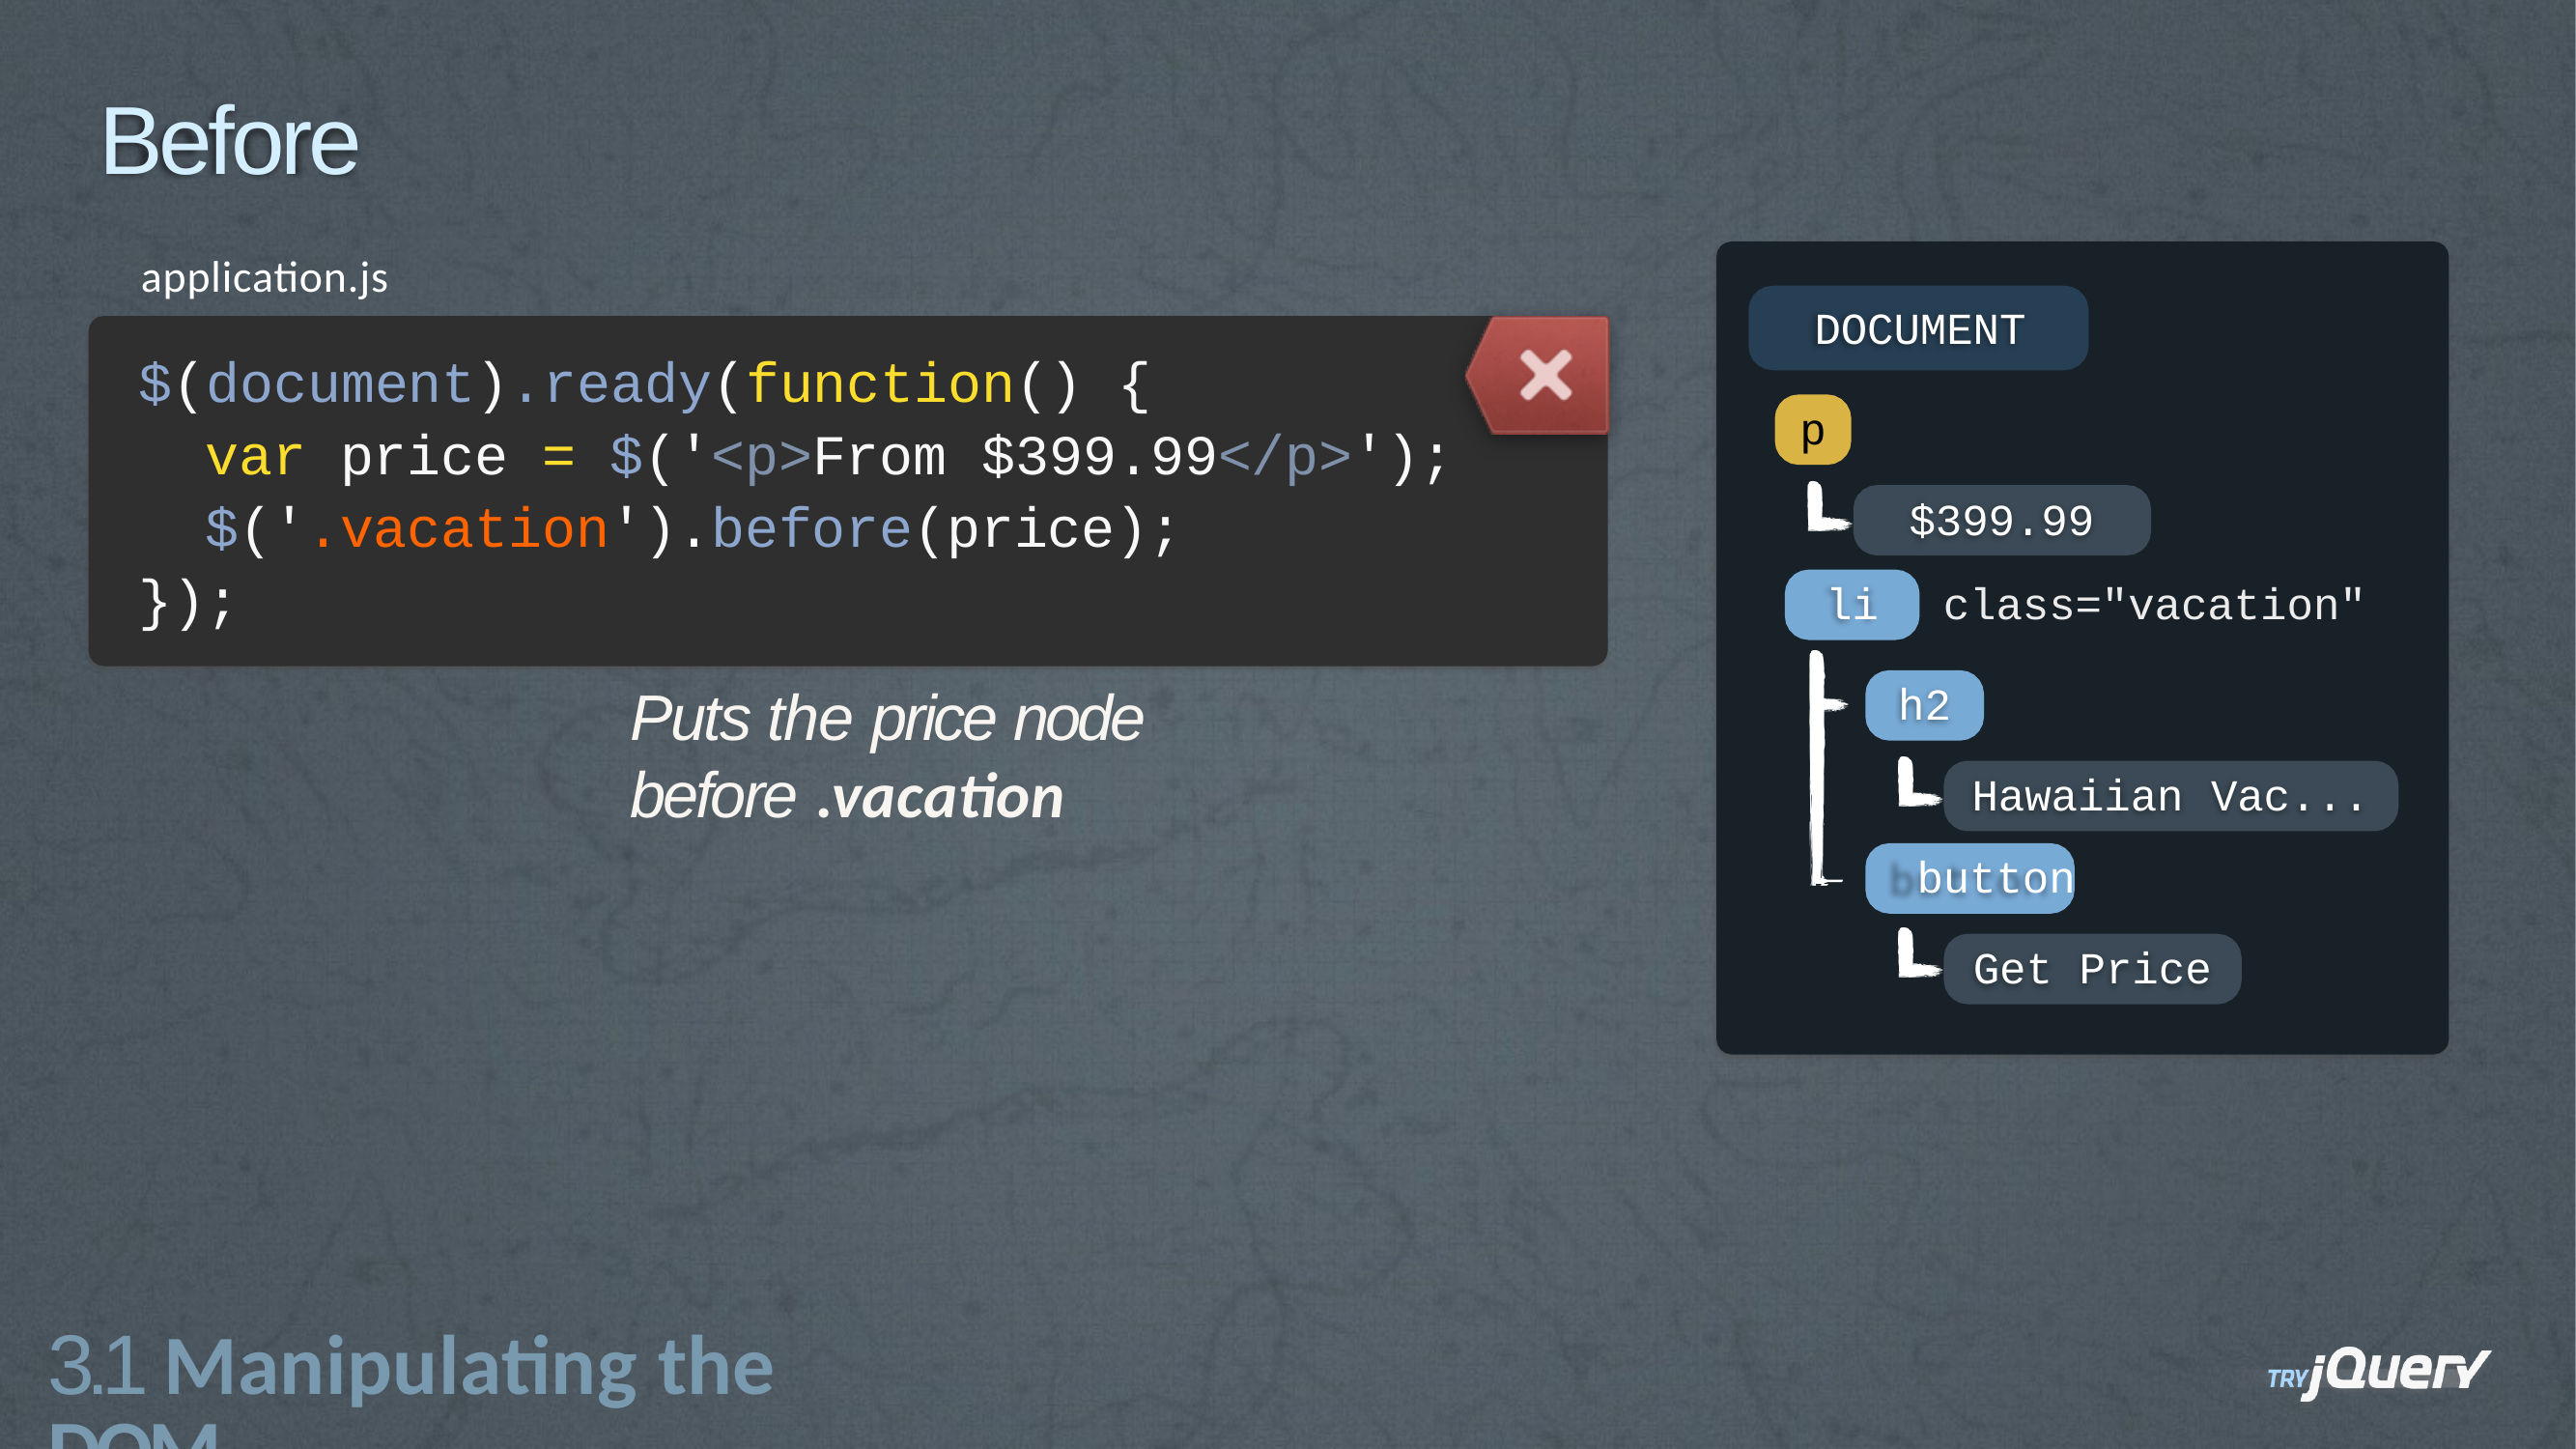

# Before

application.js
DOCUMENT

$(document).ready(function() {
var price = $('<p>From $399.99</p>');
$('.vacation').before(price);
});

p

$399.99
li	class="vacation"

Puts the price node before .vacation
h2

Hawaiian  button

Vac...

Get Price

3.1 Manipulating the DOM